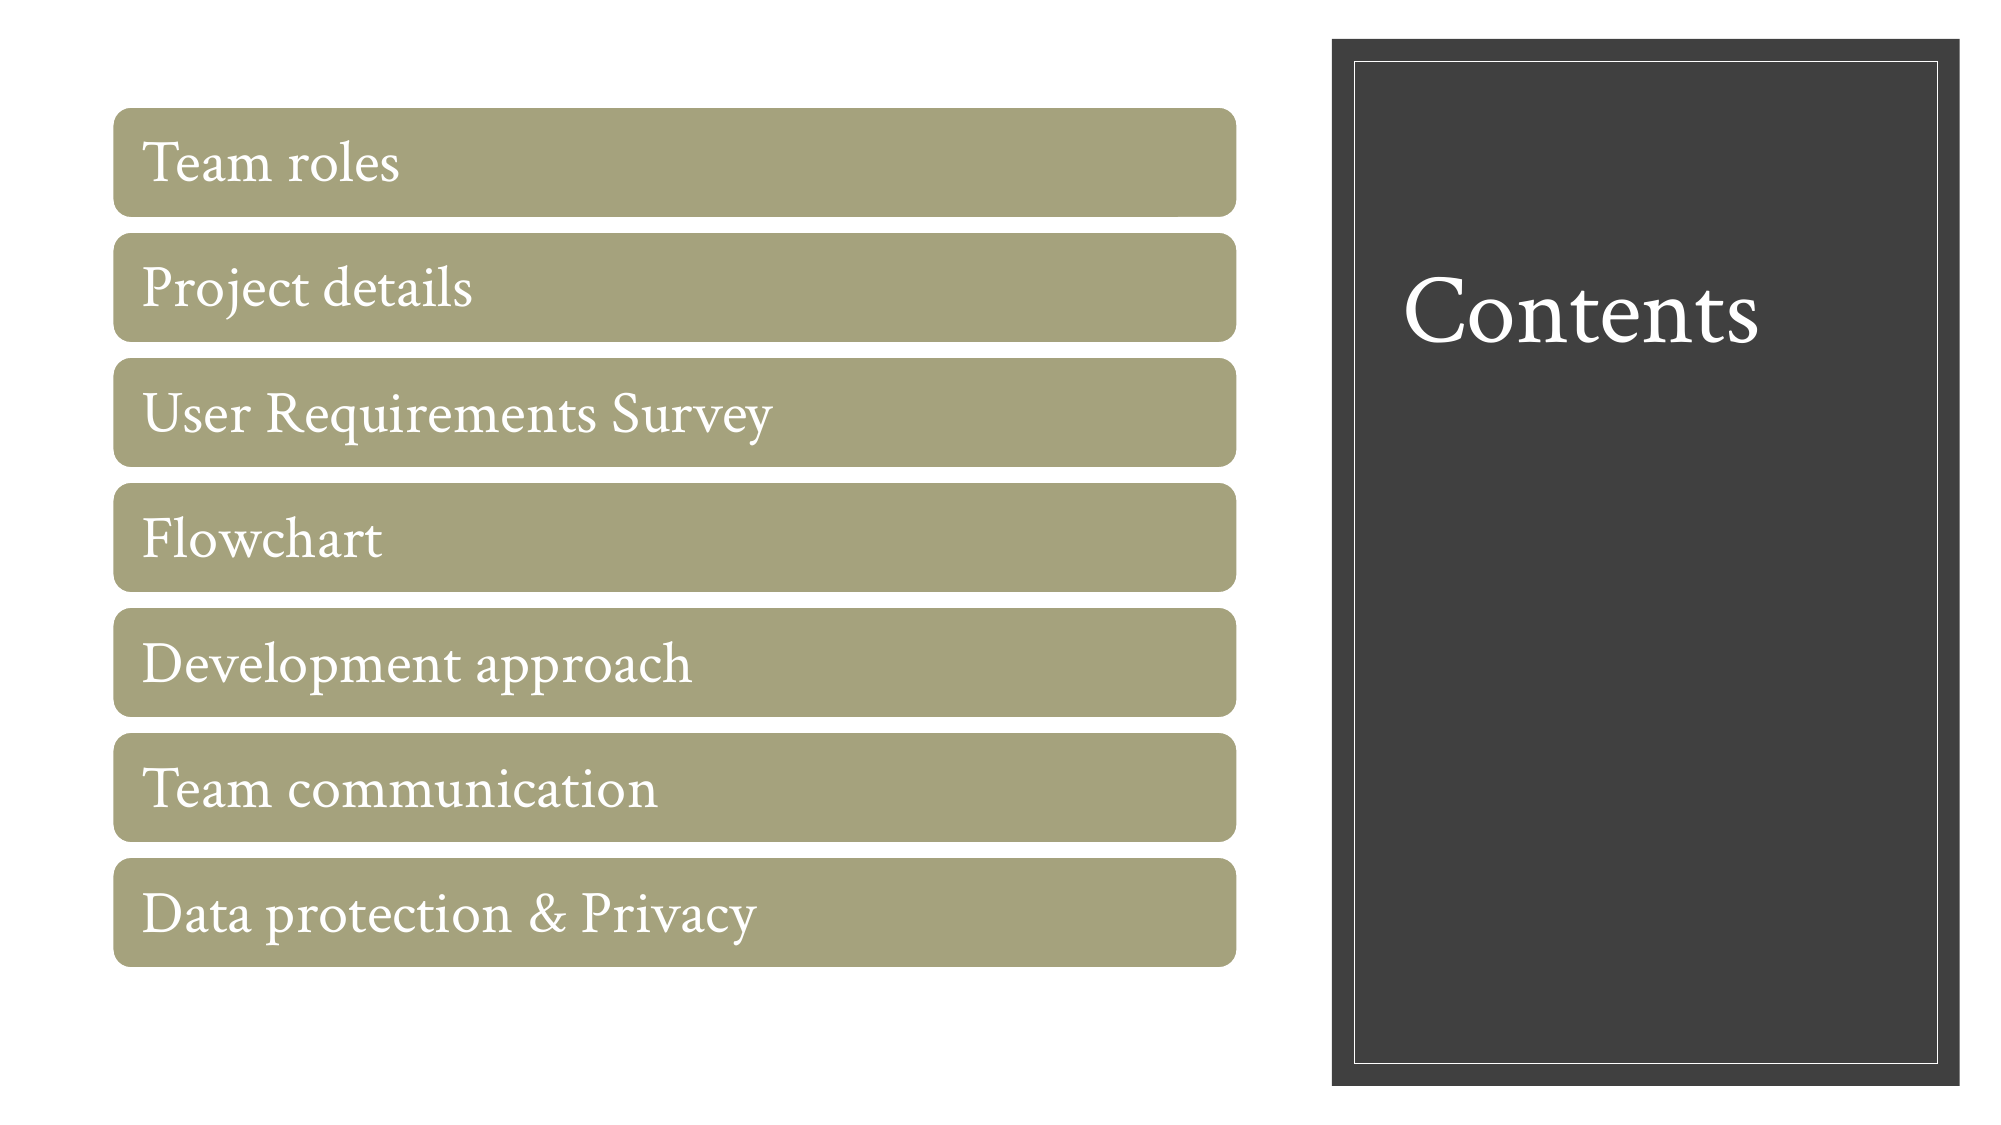

# Contents
Team roles
Project details
User Requirements Survey
Flowchart
Development approach
Team communication
Data protection & Privacy